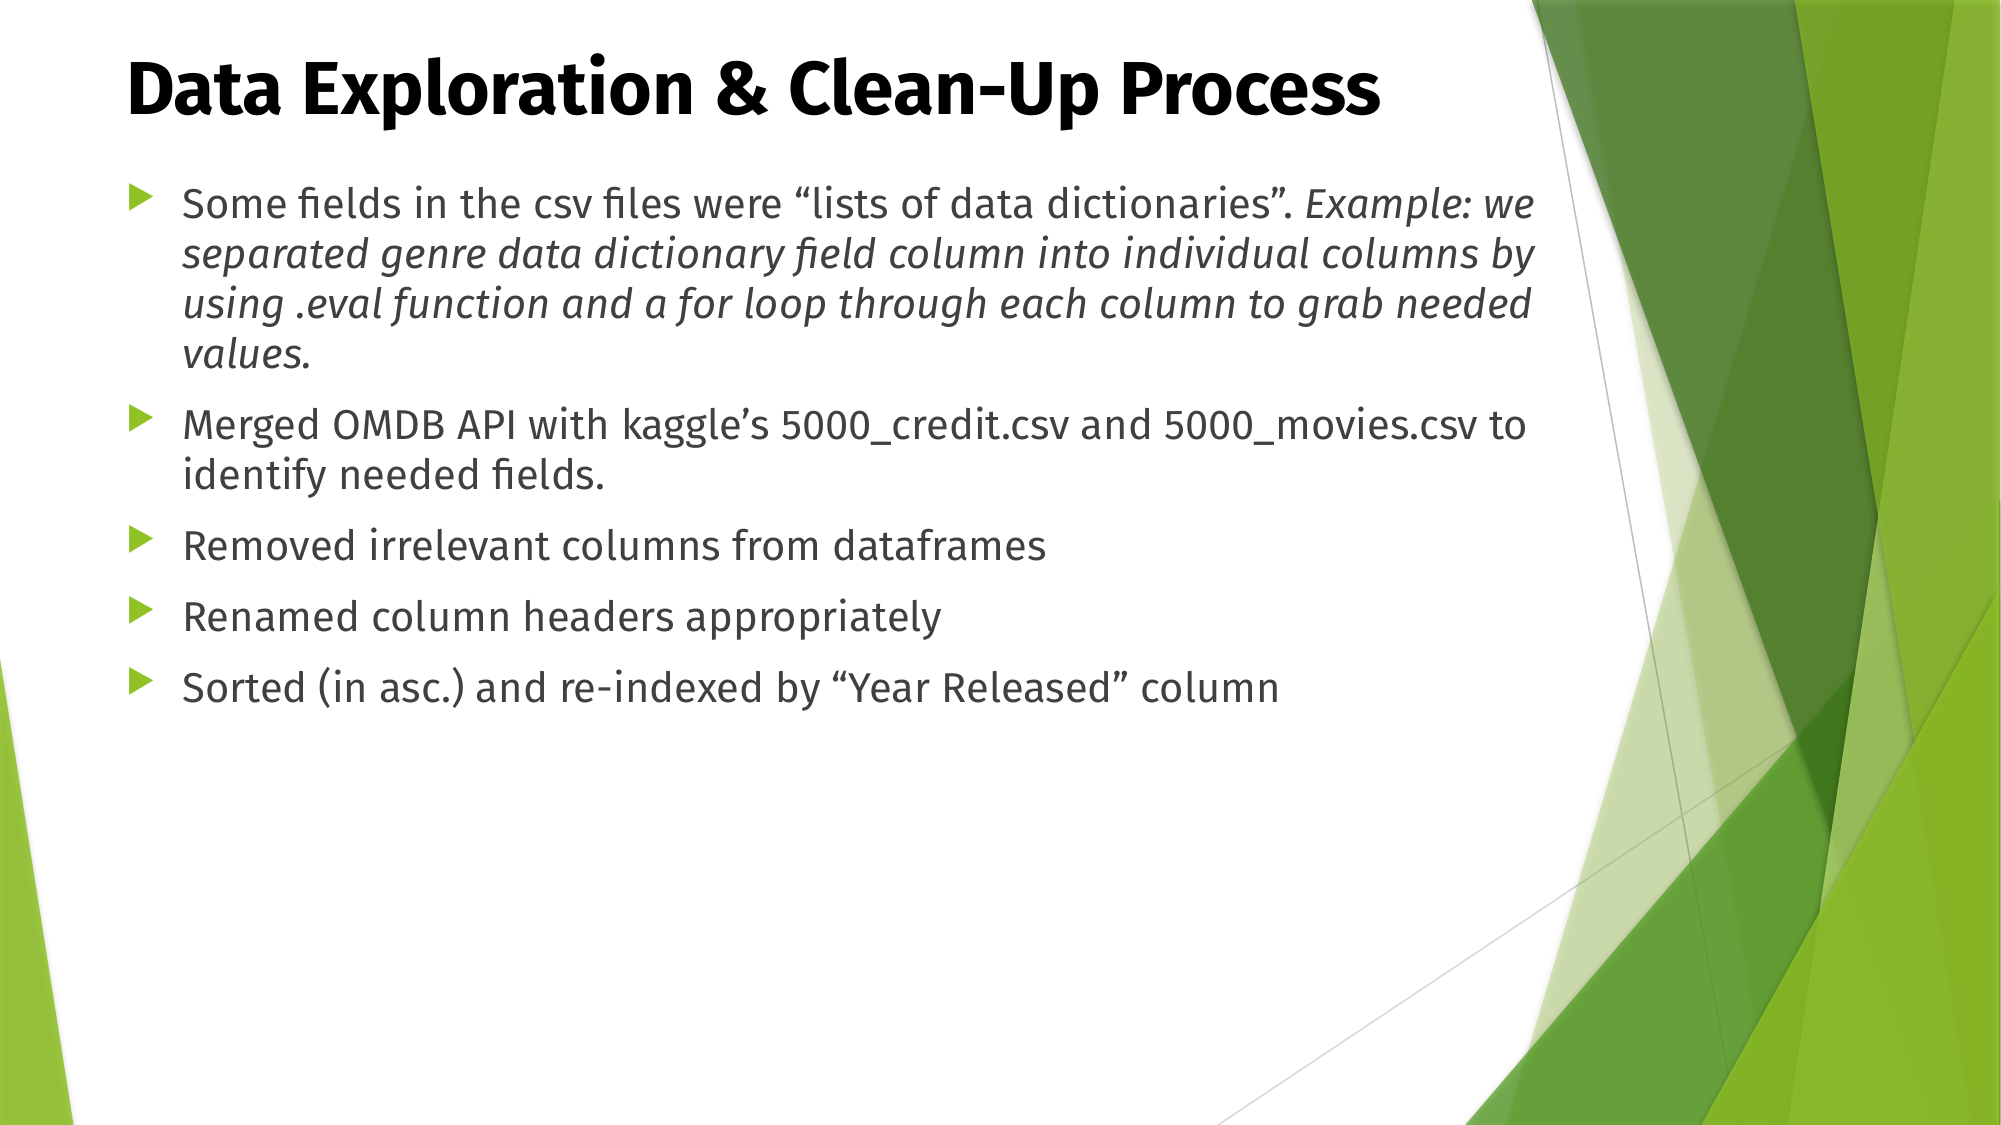

# Data Exploration & Clean-Up Process
Some fields in the csv files were “lists of data dictionaries”. Example: we separated genre data dictionary field column into individual columns by using .eval function and a for loop through each column to grab needed values.
Merged OMDB API with kaggle’s 5000_credit.csv and 5000_movies.csv to identify needed fields.
Removed irrelevant columns from dataframes
Renamed column headers appropriately
Sorted (in asc.) and re-indexed by “Year Released” column